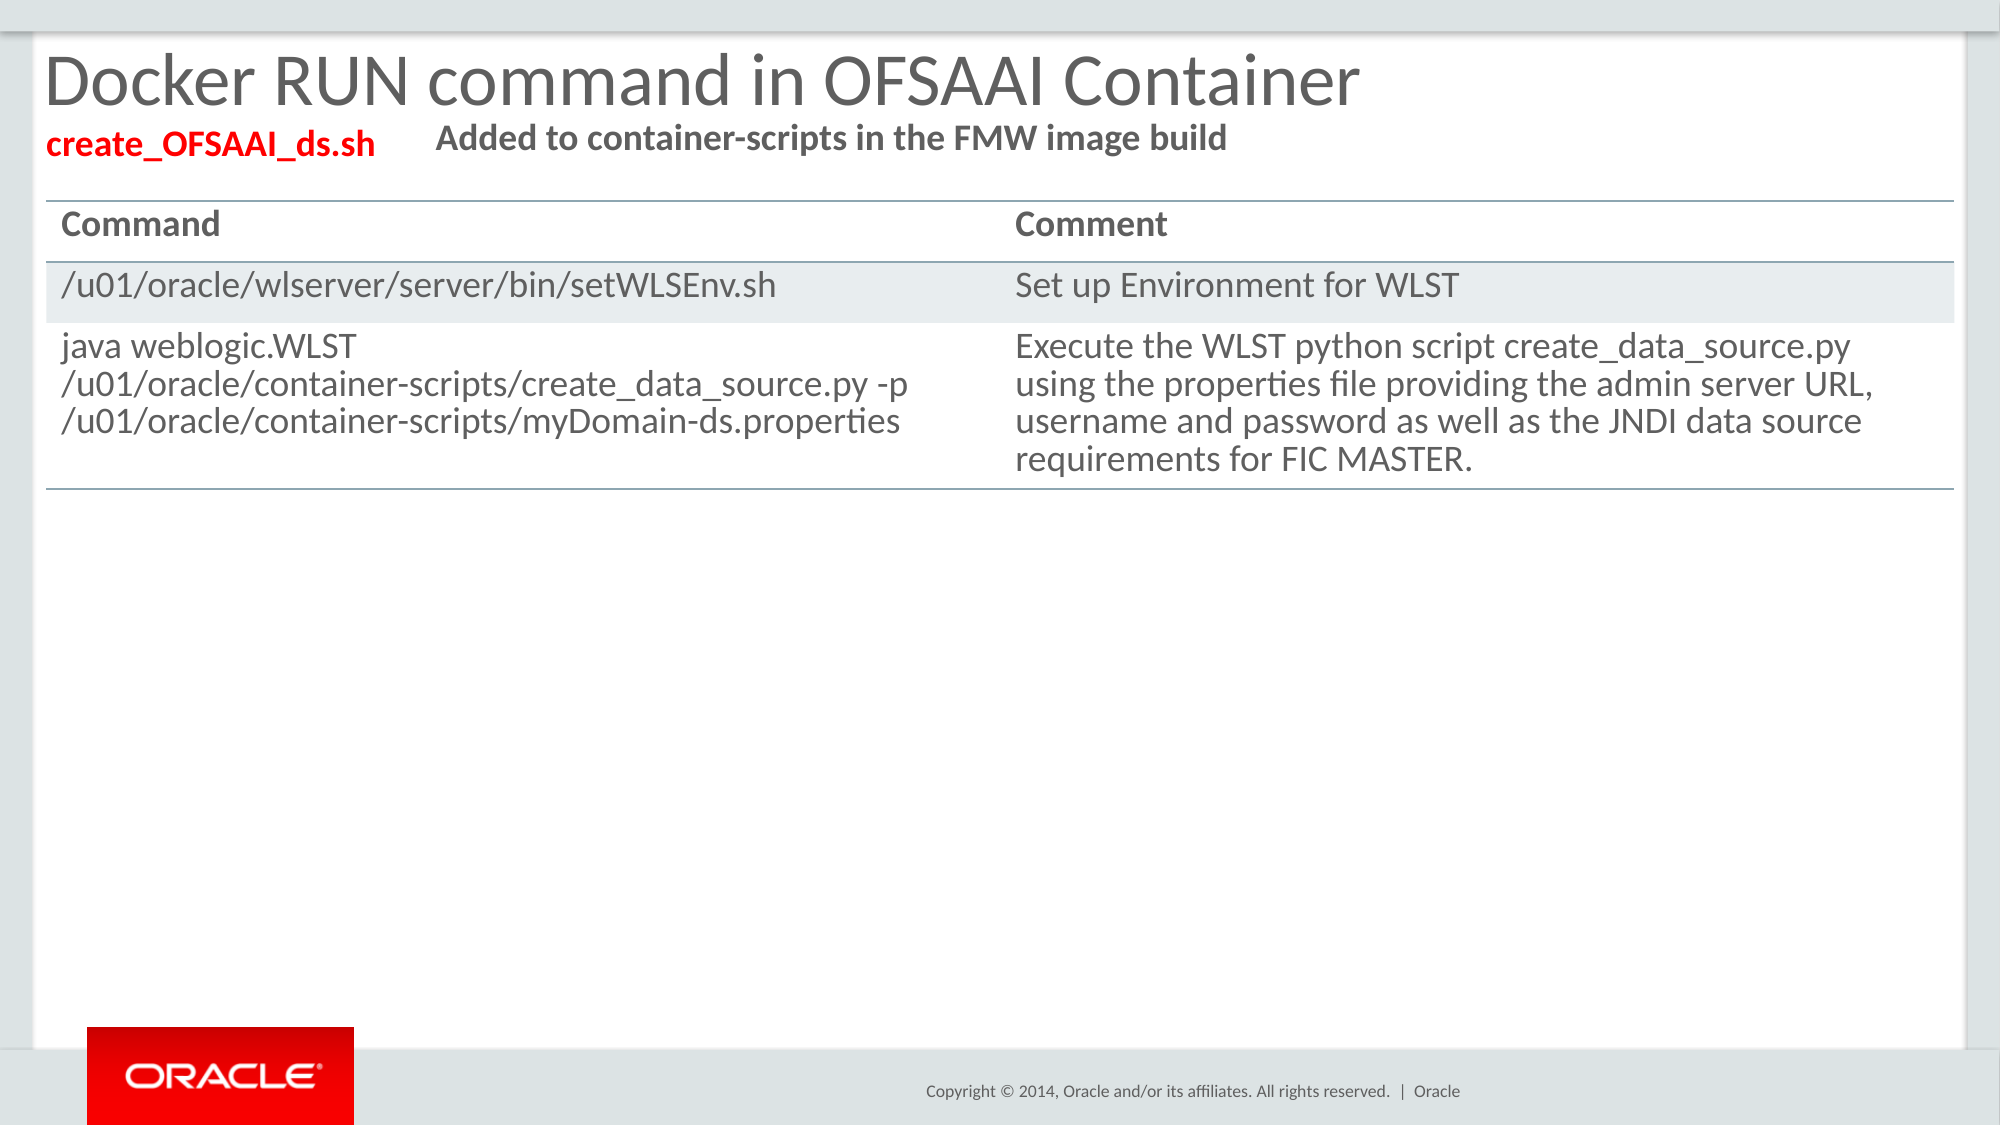

# Docker RUN command in OFSAAI Container
Added to container-scripts in the FMW image build
create_OFSAAI_ds.sh
| Command | Comment |
| --- | --- |
| /u01/oracle/wlserver/server/bin/setWLSEnv.sh | Set up Environment for WLST |
| java weblogic.WLST /u01/oracle/container-scripts/create\_data\_source.py -p /u01/oracle/container-scripts/myDomain-ds.properties | Execute the WLST python script create\_data\_source.py using the properties file providing the admin server URL, username and password as well as the JNDI data source requirements for FIC MASTER. |
Oracle